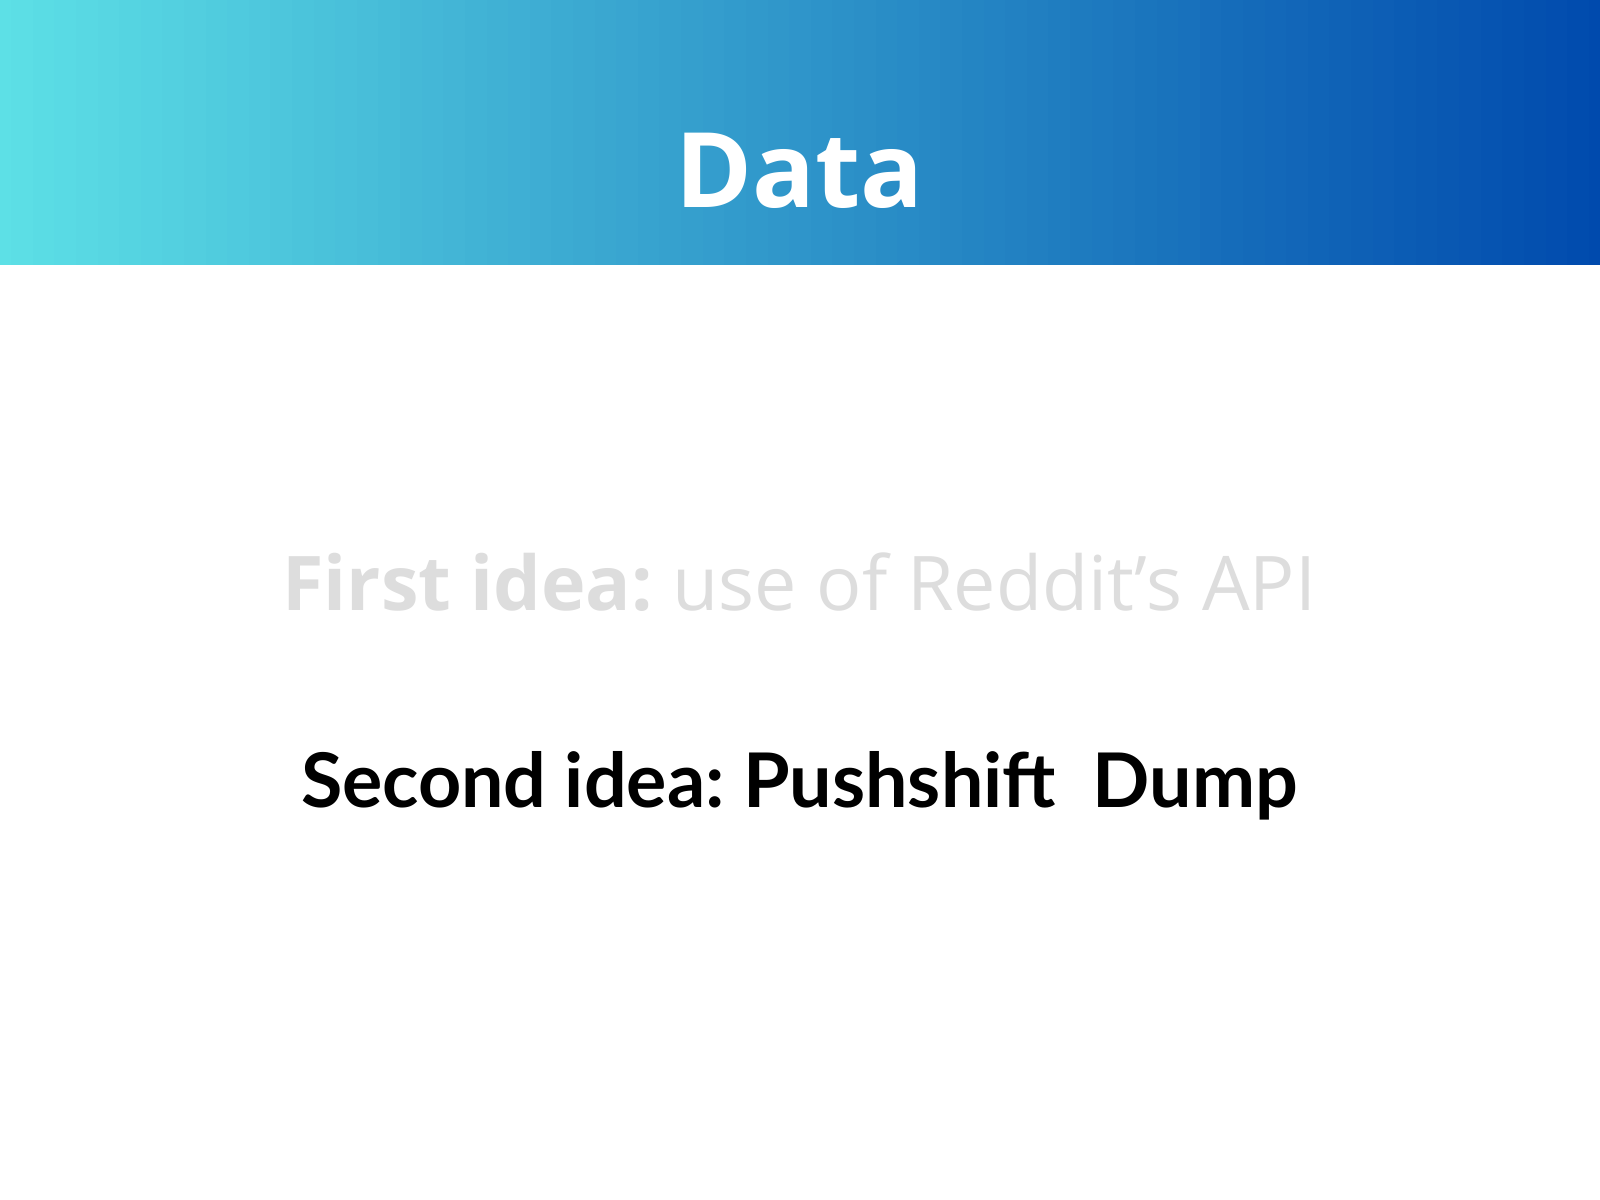

Data Collection
Dataset
First idea: use of Reddit’s API
Second idea: Pushshift  Dump